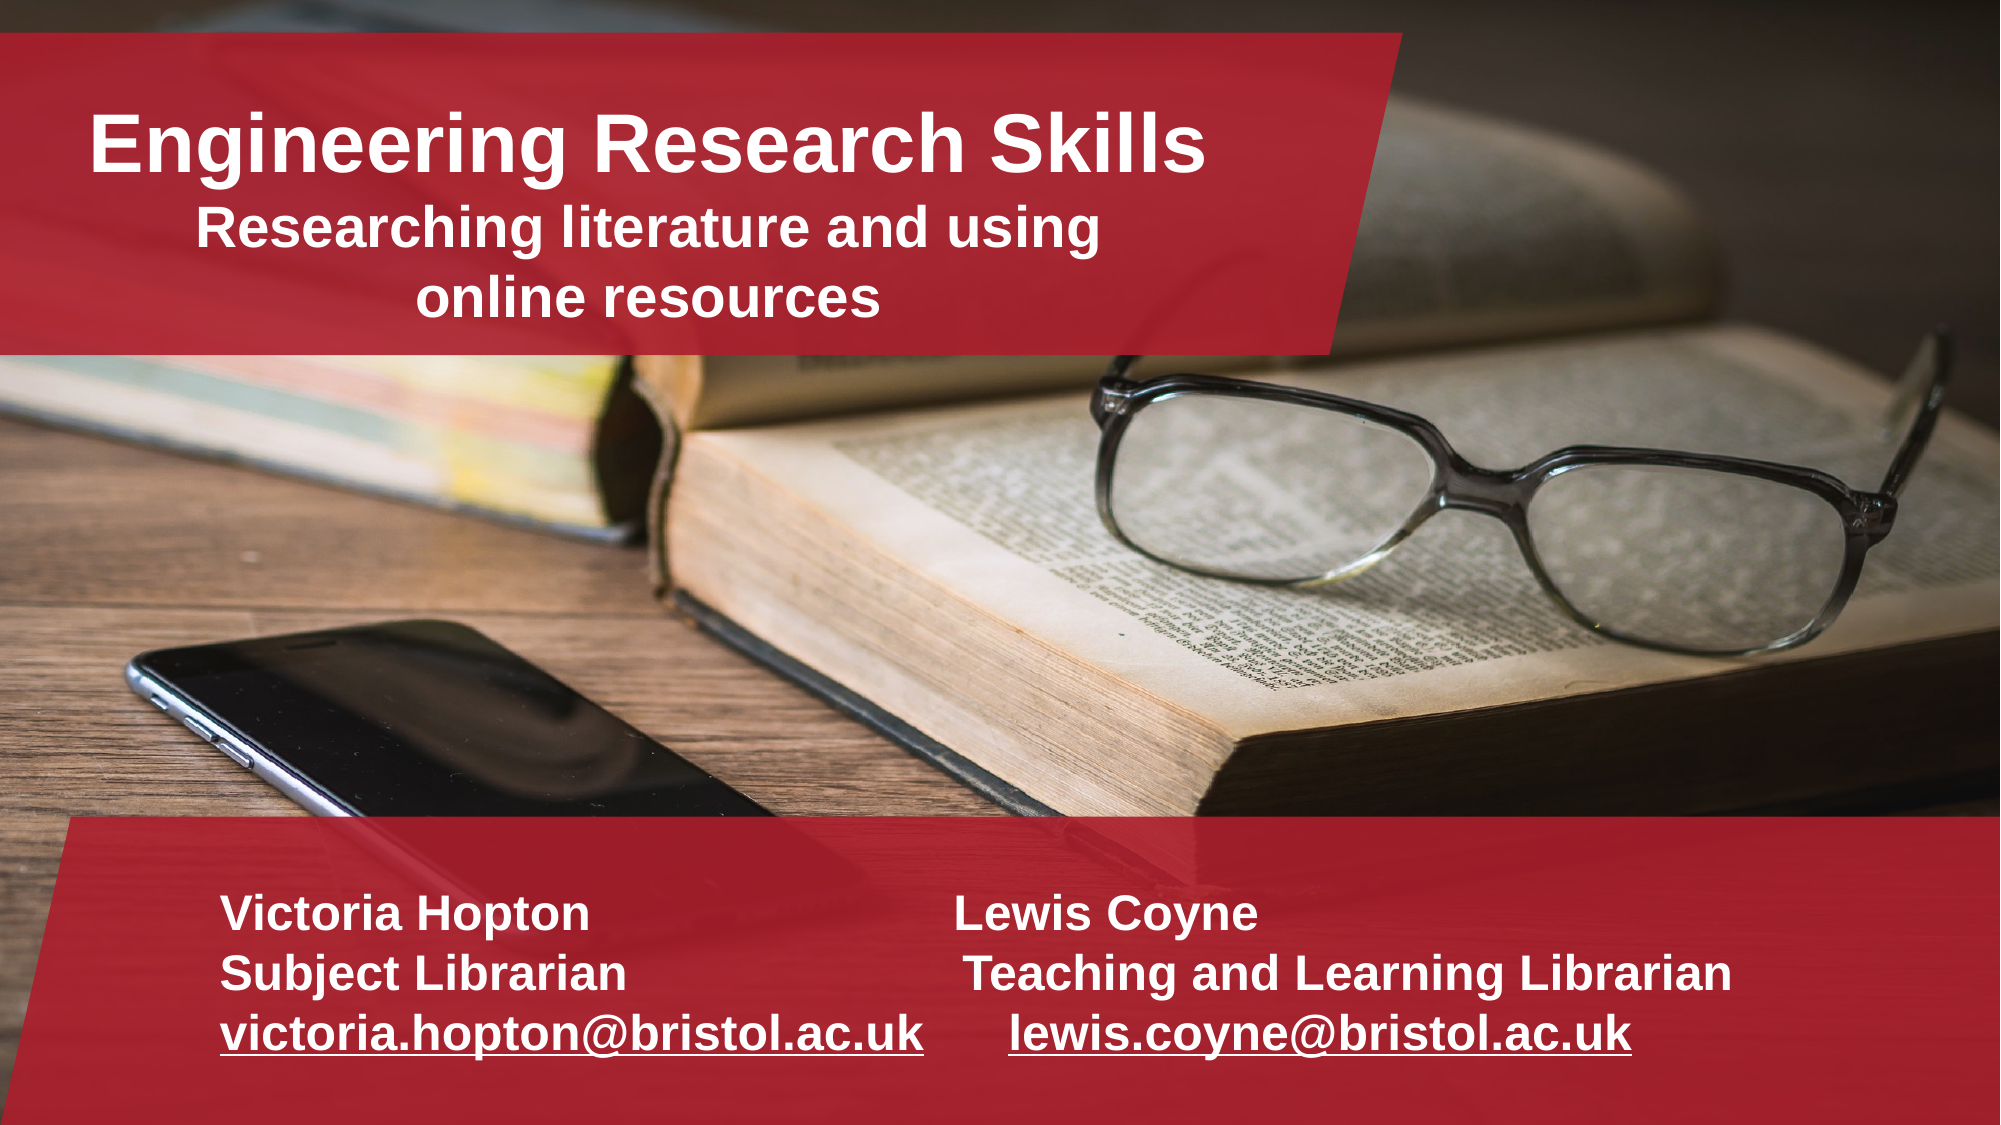

Engineering Research Skills
Researching literature and using online resources

Victoria Hopton                          Lewis Coyne
Subject Librarian                        Teaching and Learning Librarian
victoria.hopton@bristol.ac.uk      lewis.coyne@bristol.ac.uk